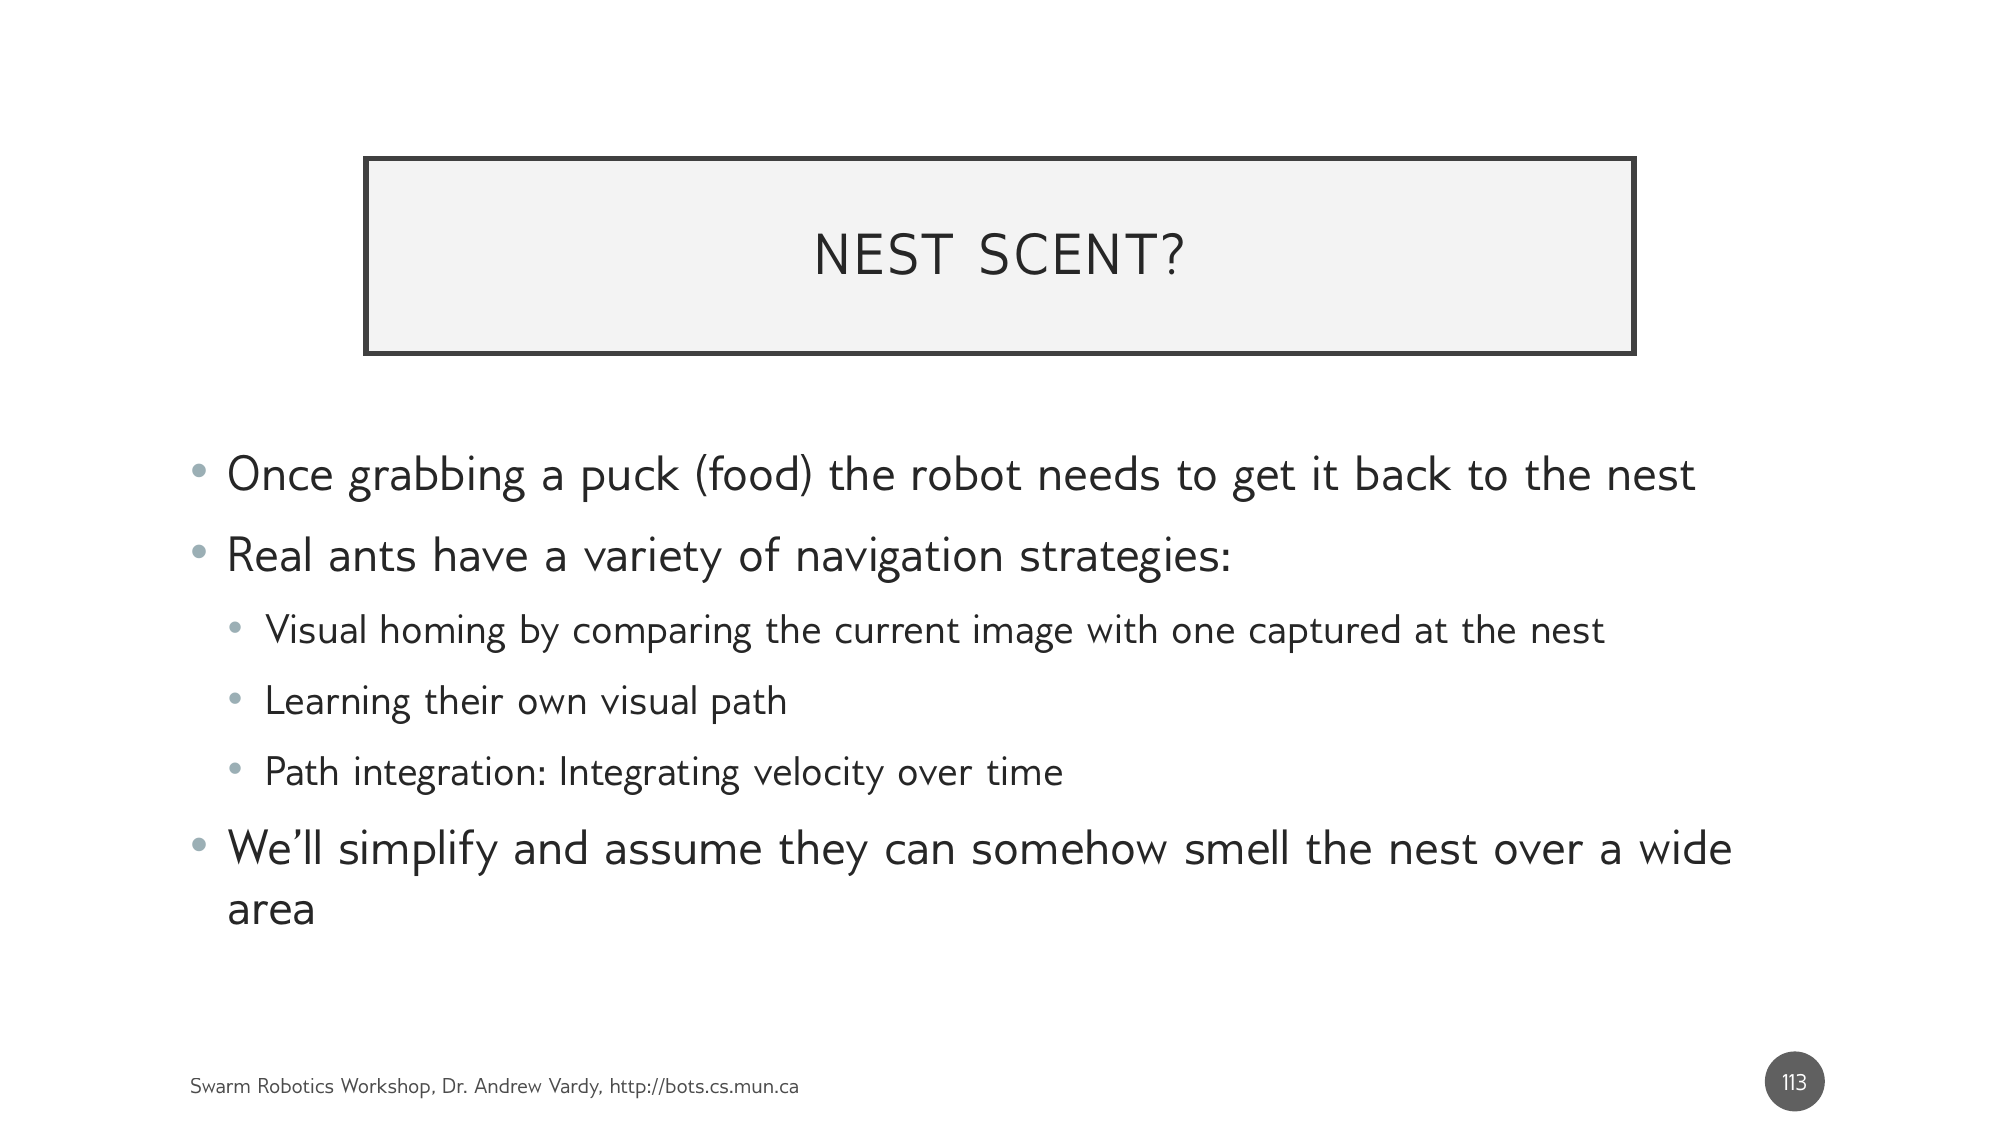

# Nest scent?
Once grabbing a puck (food) the robot needs to get it back to the nest
Real ants have a variety of navigation strategies:
Visual homing by comparing the current image with one captured at the nest
Learning their own visual path
Path integration: Integrating velocity over time
We’ll simplify and assume they can somehow smell the nest over a wide area
113
Swarm Robotics Workshop, Dr. Andrew Vardy, http://bots.cs.mun.ca